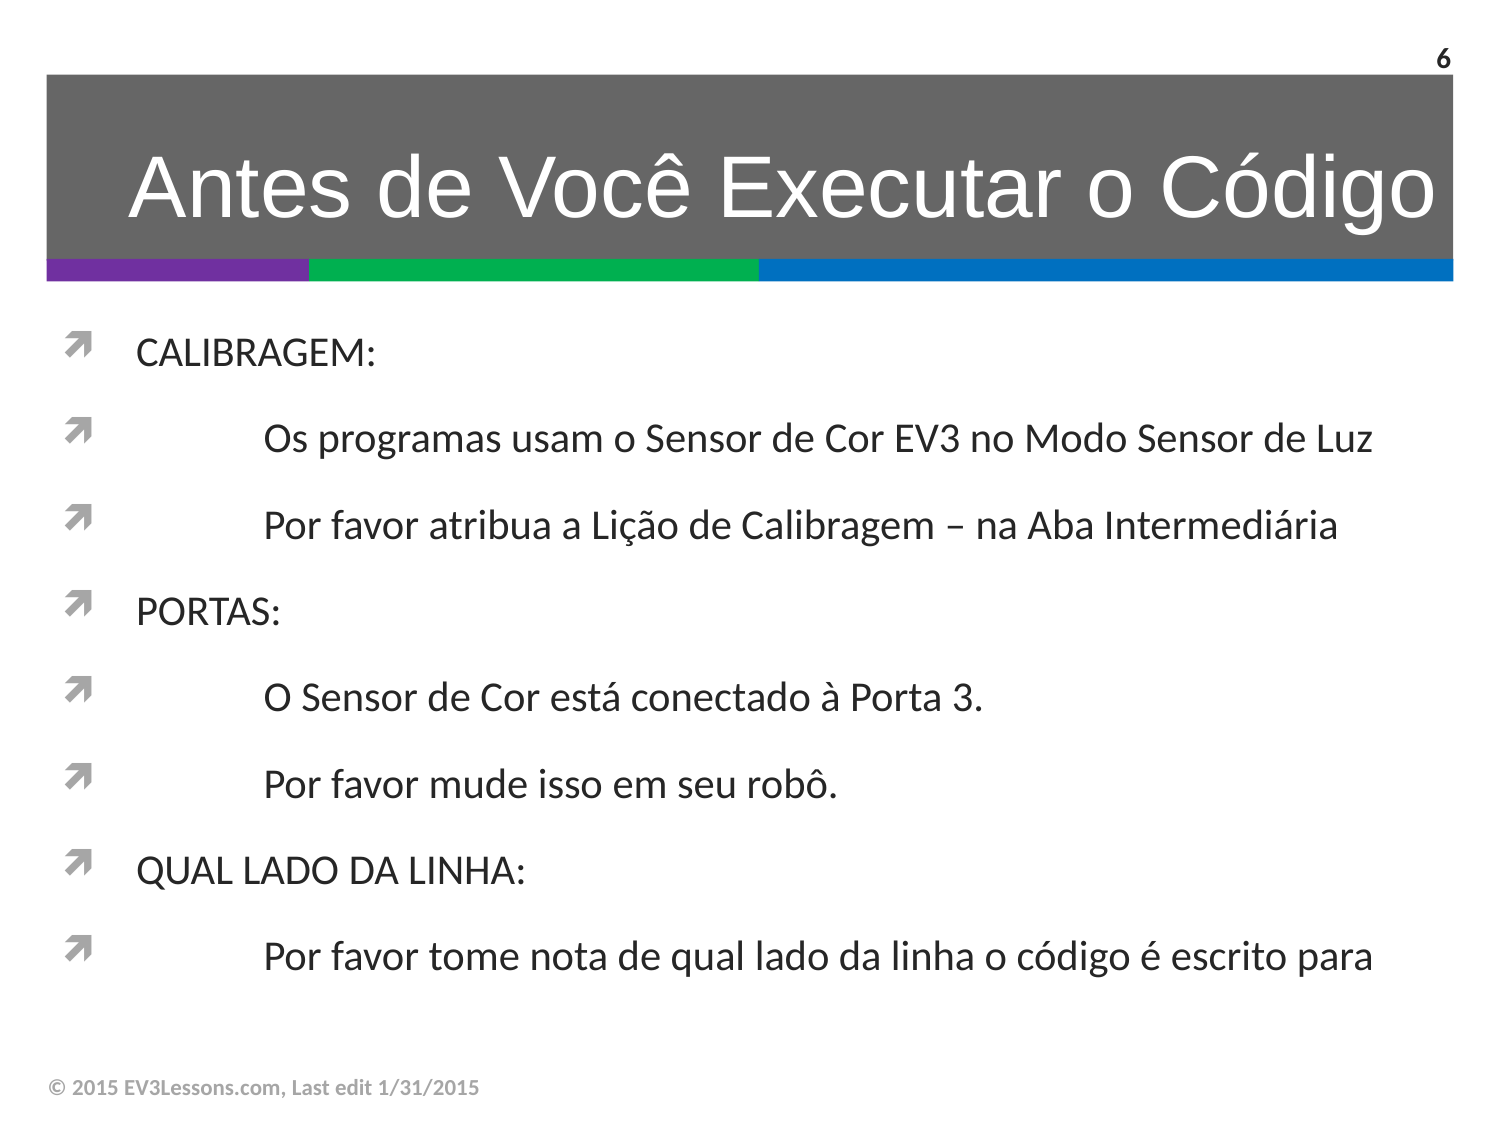

6
# Antes de Você Executar o Código
CALIBRAGEM:
	Os programas usam o Sensor de Cor EV3 no Modo Sensor de Luz
	Por favor atribua a Lição de Calibragem – na Aba Intermediária
PORTAS:
	O Sensor de Cor está conectado à Porta 3.
	Por favor mude isso em seu robô.
QUAL LADO DA LINHA:
	Por favor tome nota de qual lado da linha o código é escrito para
© 2015 EV3Lessons.com, Last edit 1/31/2015